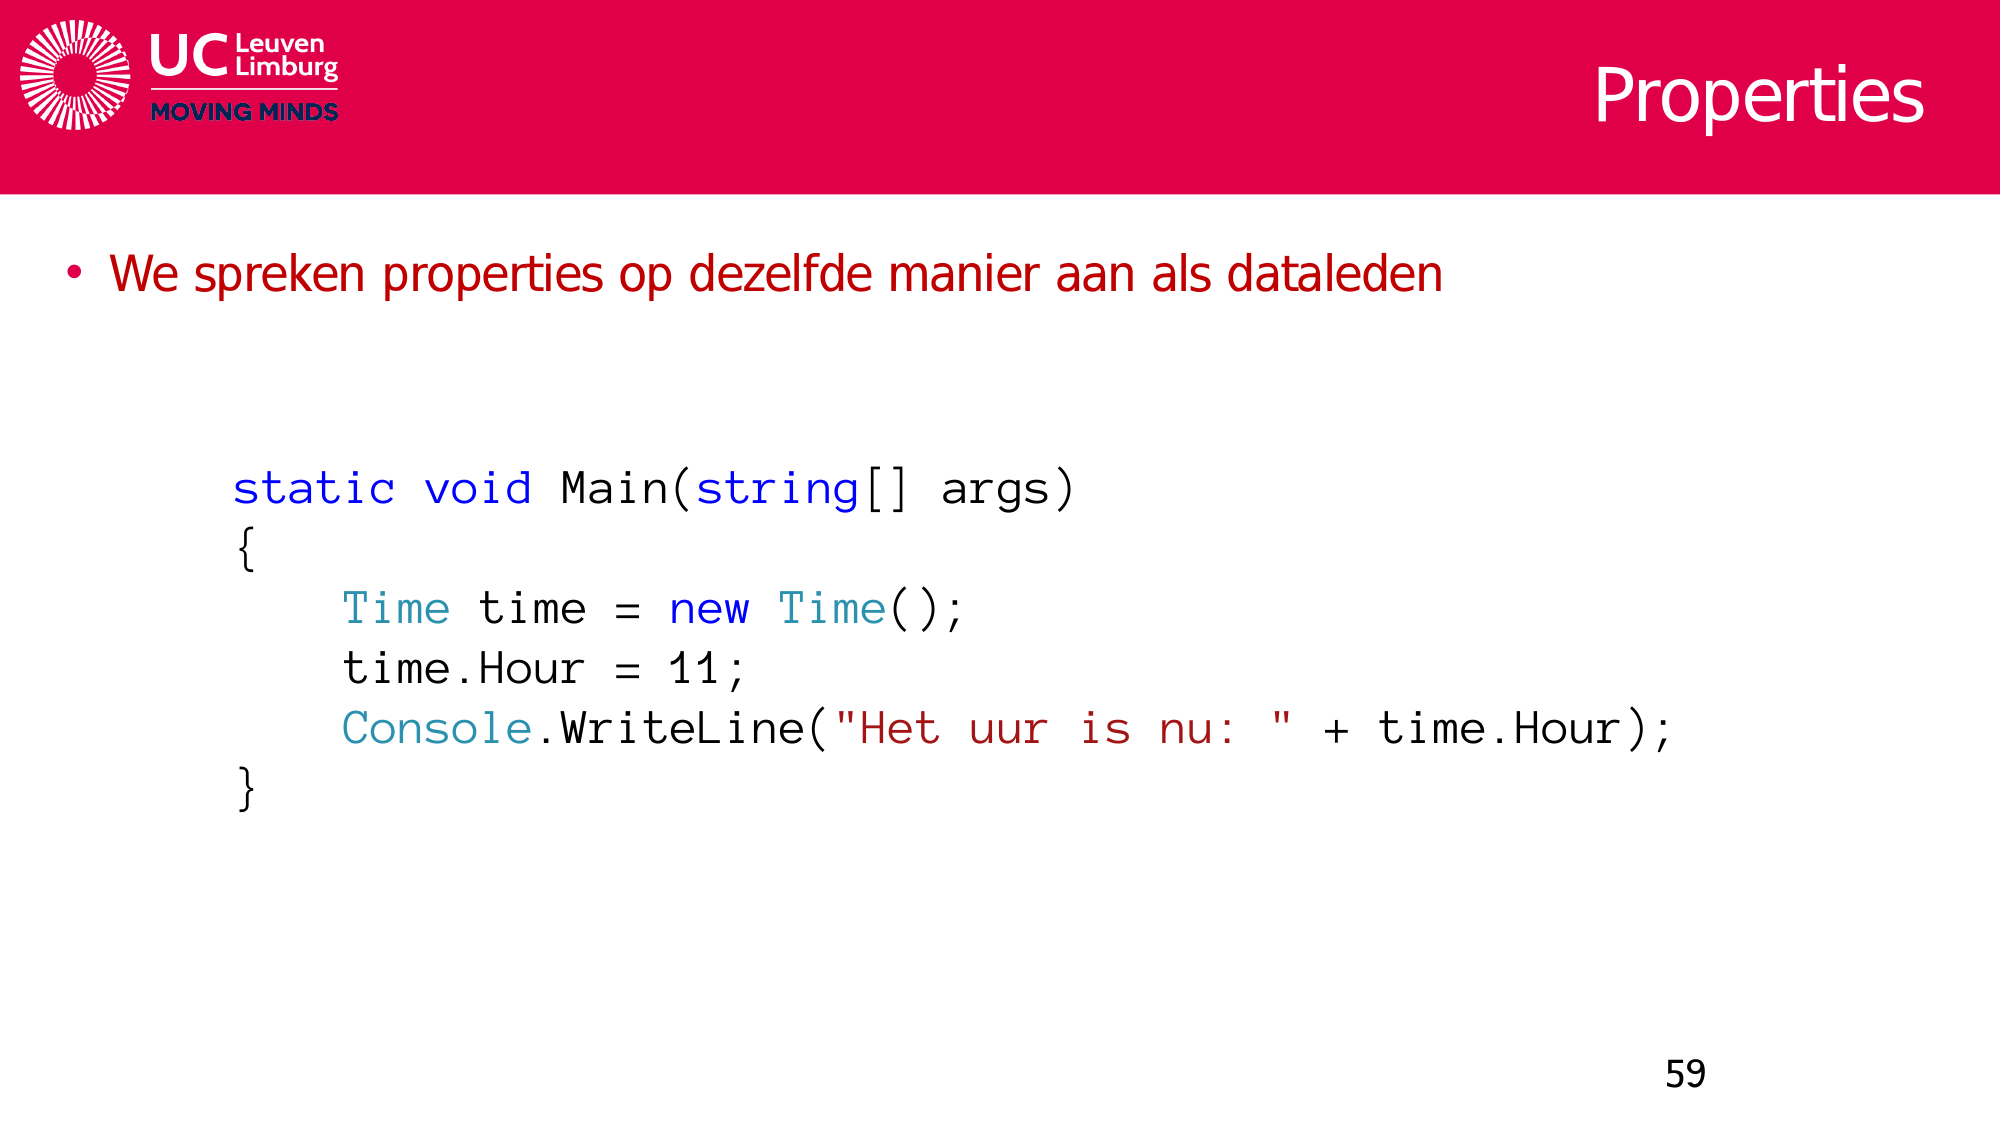

# Properties
We spreken properties op dezelfde manier aan als dataleden
static void Main(string[] args)
{
    Time time = new Time();
    time.Hour = 11;
    Console.WriteLine("Het uur is nu: " + time.Hour);
}
59